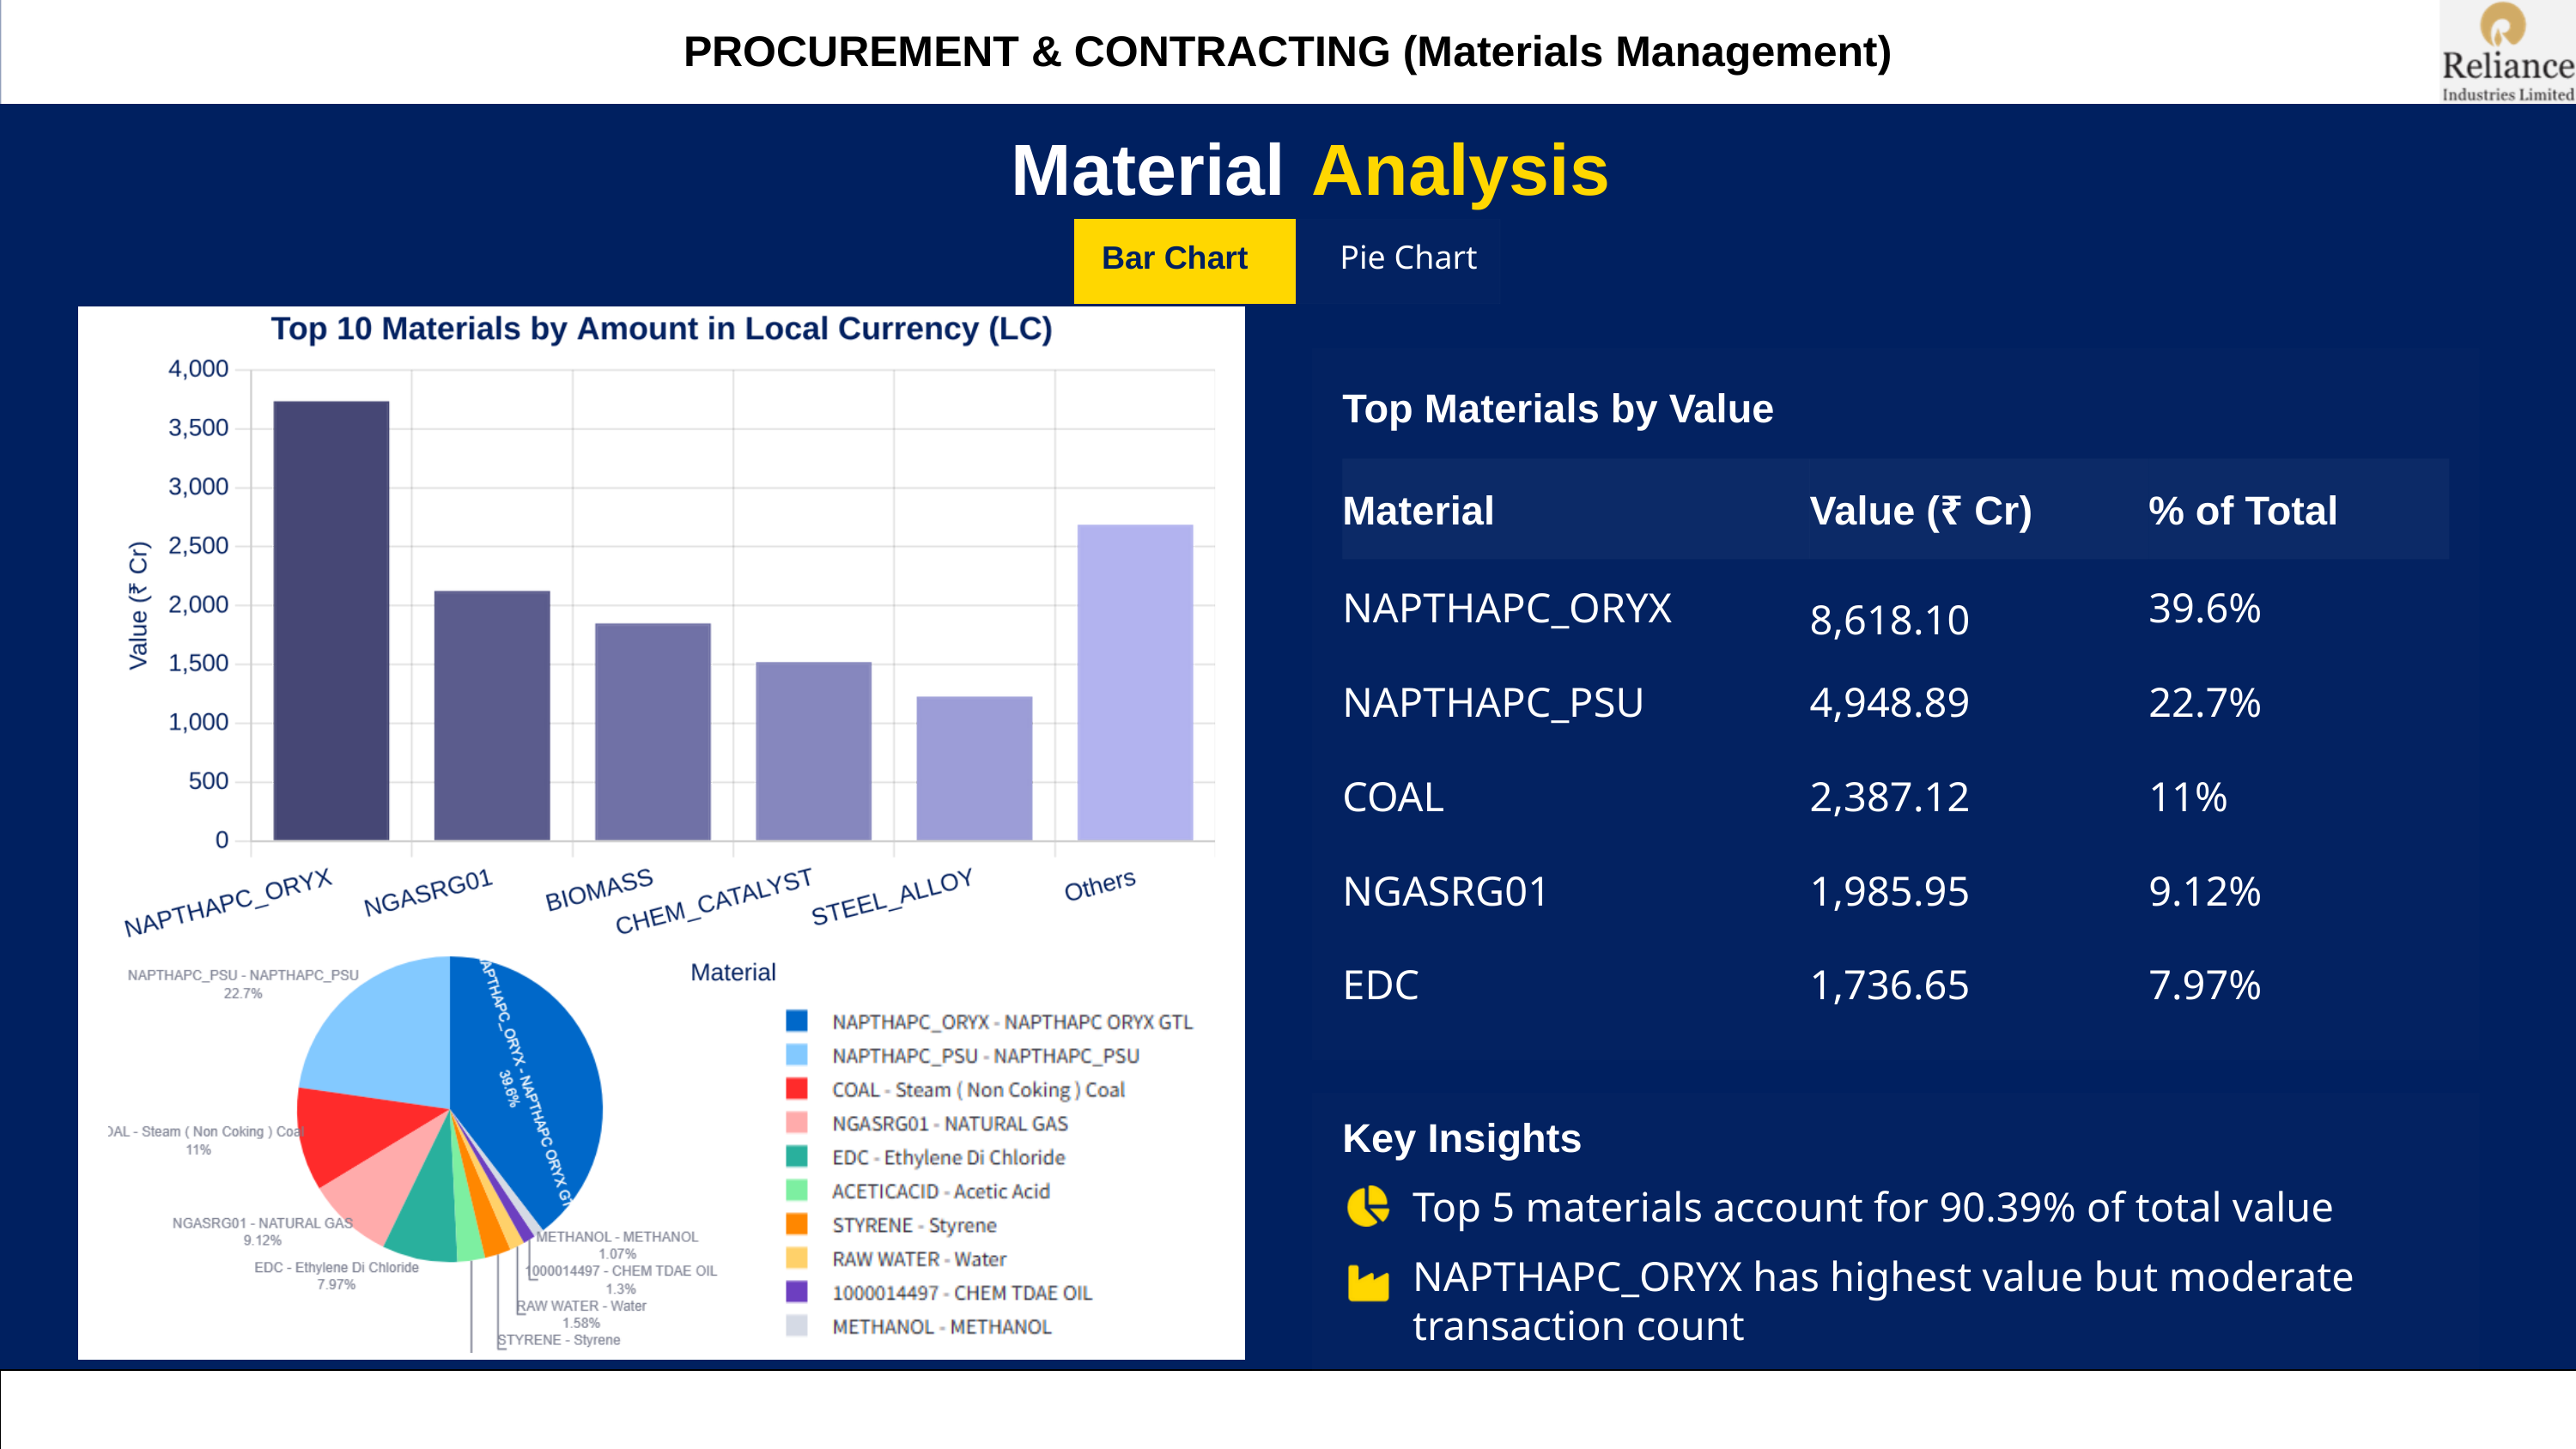

PROCUREMENT & CONTRACTING (Materials Management)

Material

Analysis

Bar Chart

Pie Chart

Top Materials by Value

Material

Value (₹ Cr)

% of Total

NAPTHAPC_ORYX

39.6%

8,618.10

NAPTHAPC_PSU

4,948.89

22.7%

COAL

2,387.12

11%

NGASRG01

1,985.95

9.12%

EDC

1,736.65

7.97%

Key Insights

Top 5 materials account for 90.39% of total value

NAPTHAPC_ORYX has highest value but moderate transaction count